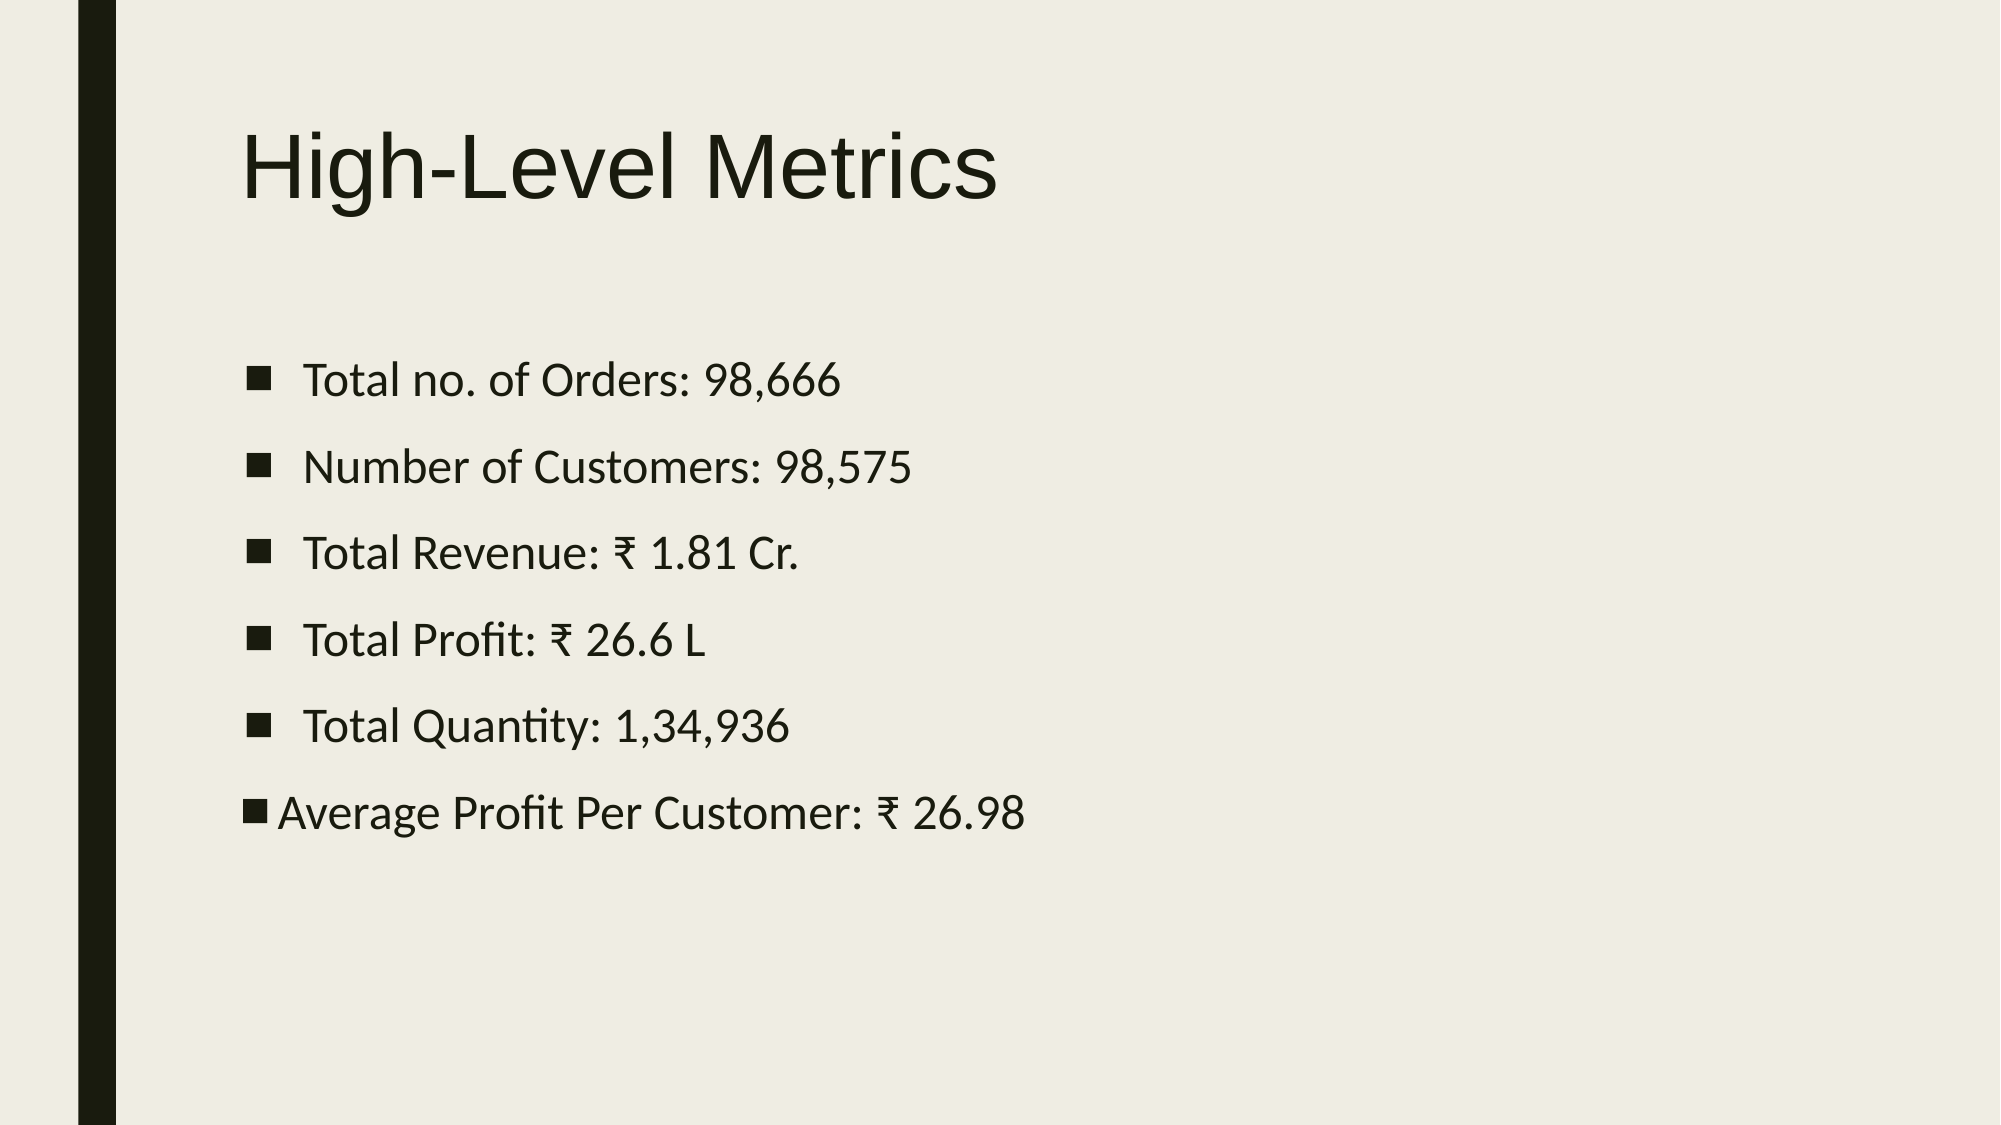

# High-Level Metrics

Total no. of Orders: 98,666
Number of Customers: 98,575
Total Revenue: ₹ 1.81 Cr.
Total Profit: ₹ 26.6 L
Total Quantity: 1,34,936
Average Profit Per Customer: ₹ 26.98